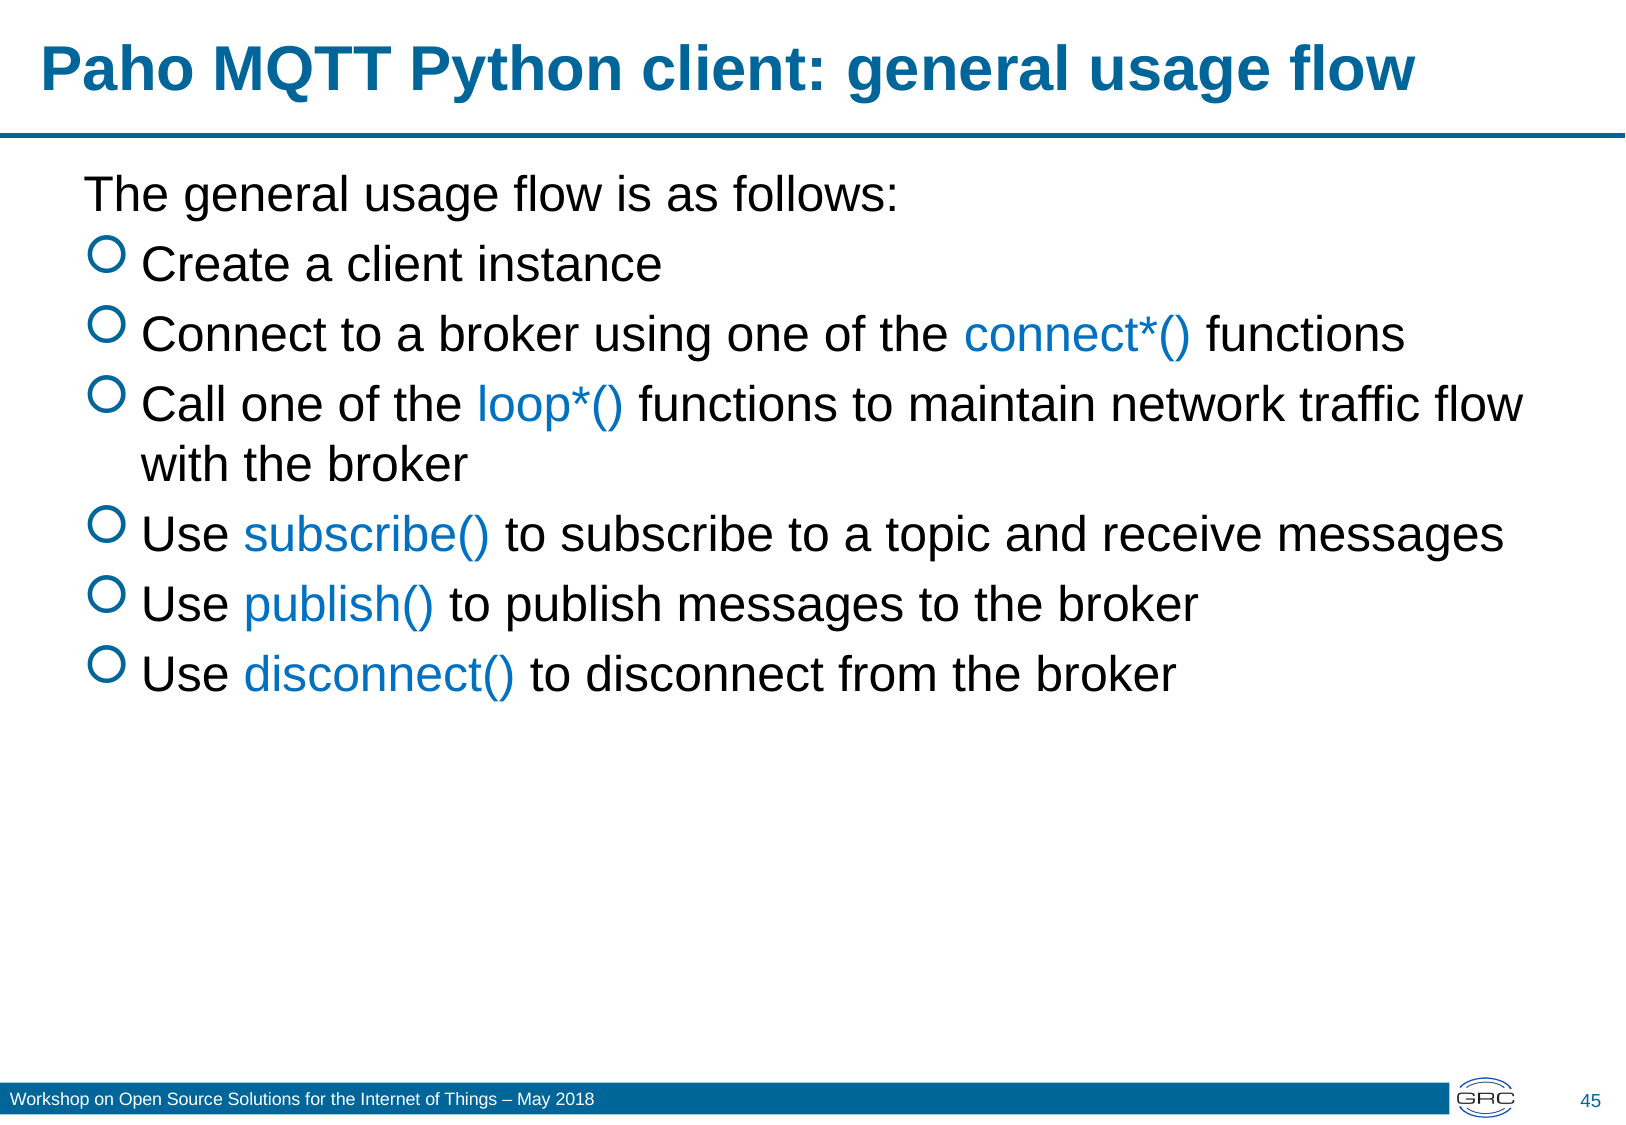

# Paho MQTT Python client: general usage flow
The general usage flow is as follows:
Create a client instance
Connect to a broker using one of the connect*() functions
Call one of the loop*() functions to maintain network traffic flow with the broker
Use subscribe() to subscribe to a topic and receive messages
Use publish() to publish messages to the broker
Use disconnect() to disconnect from the broker

45